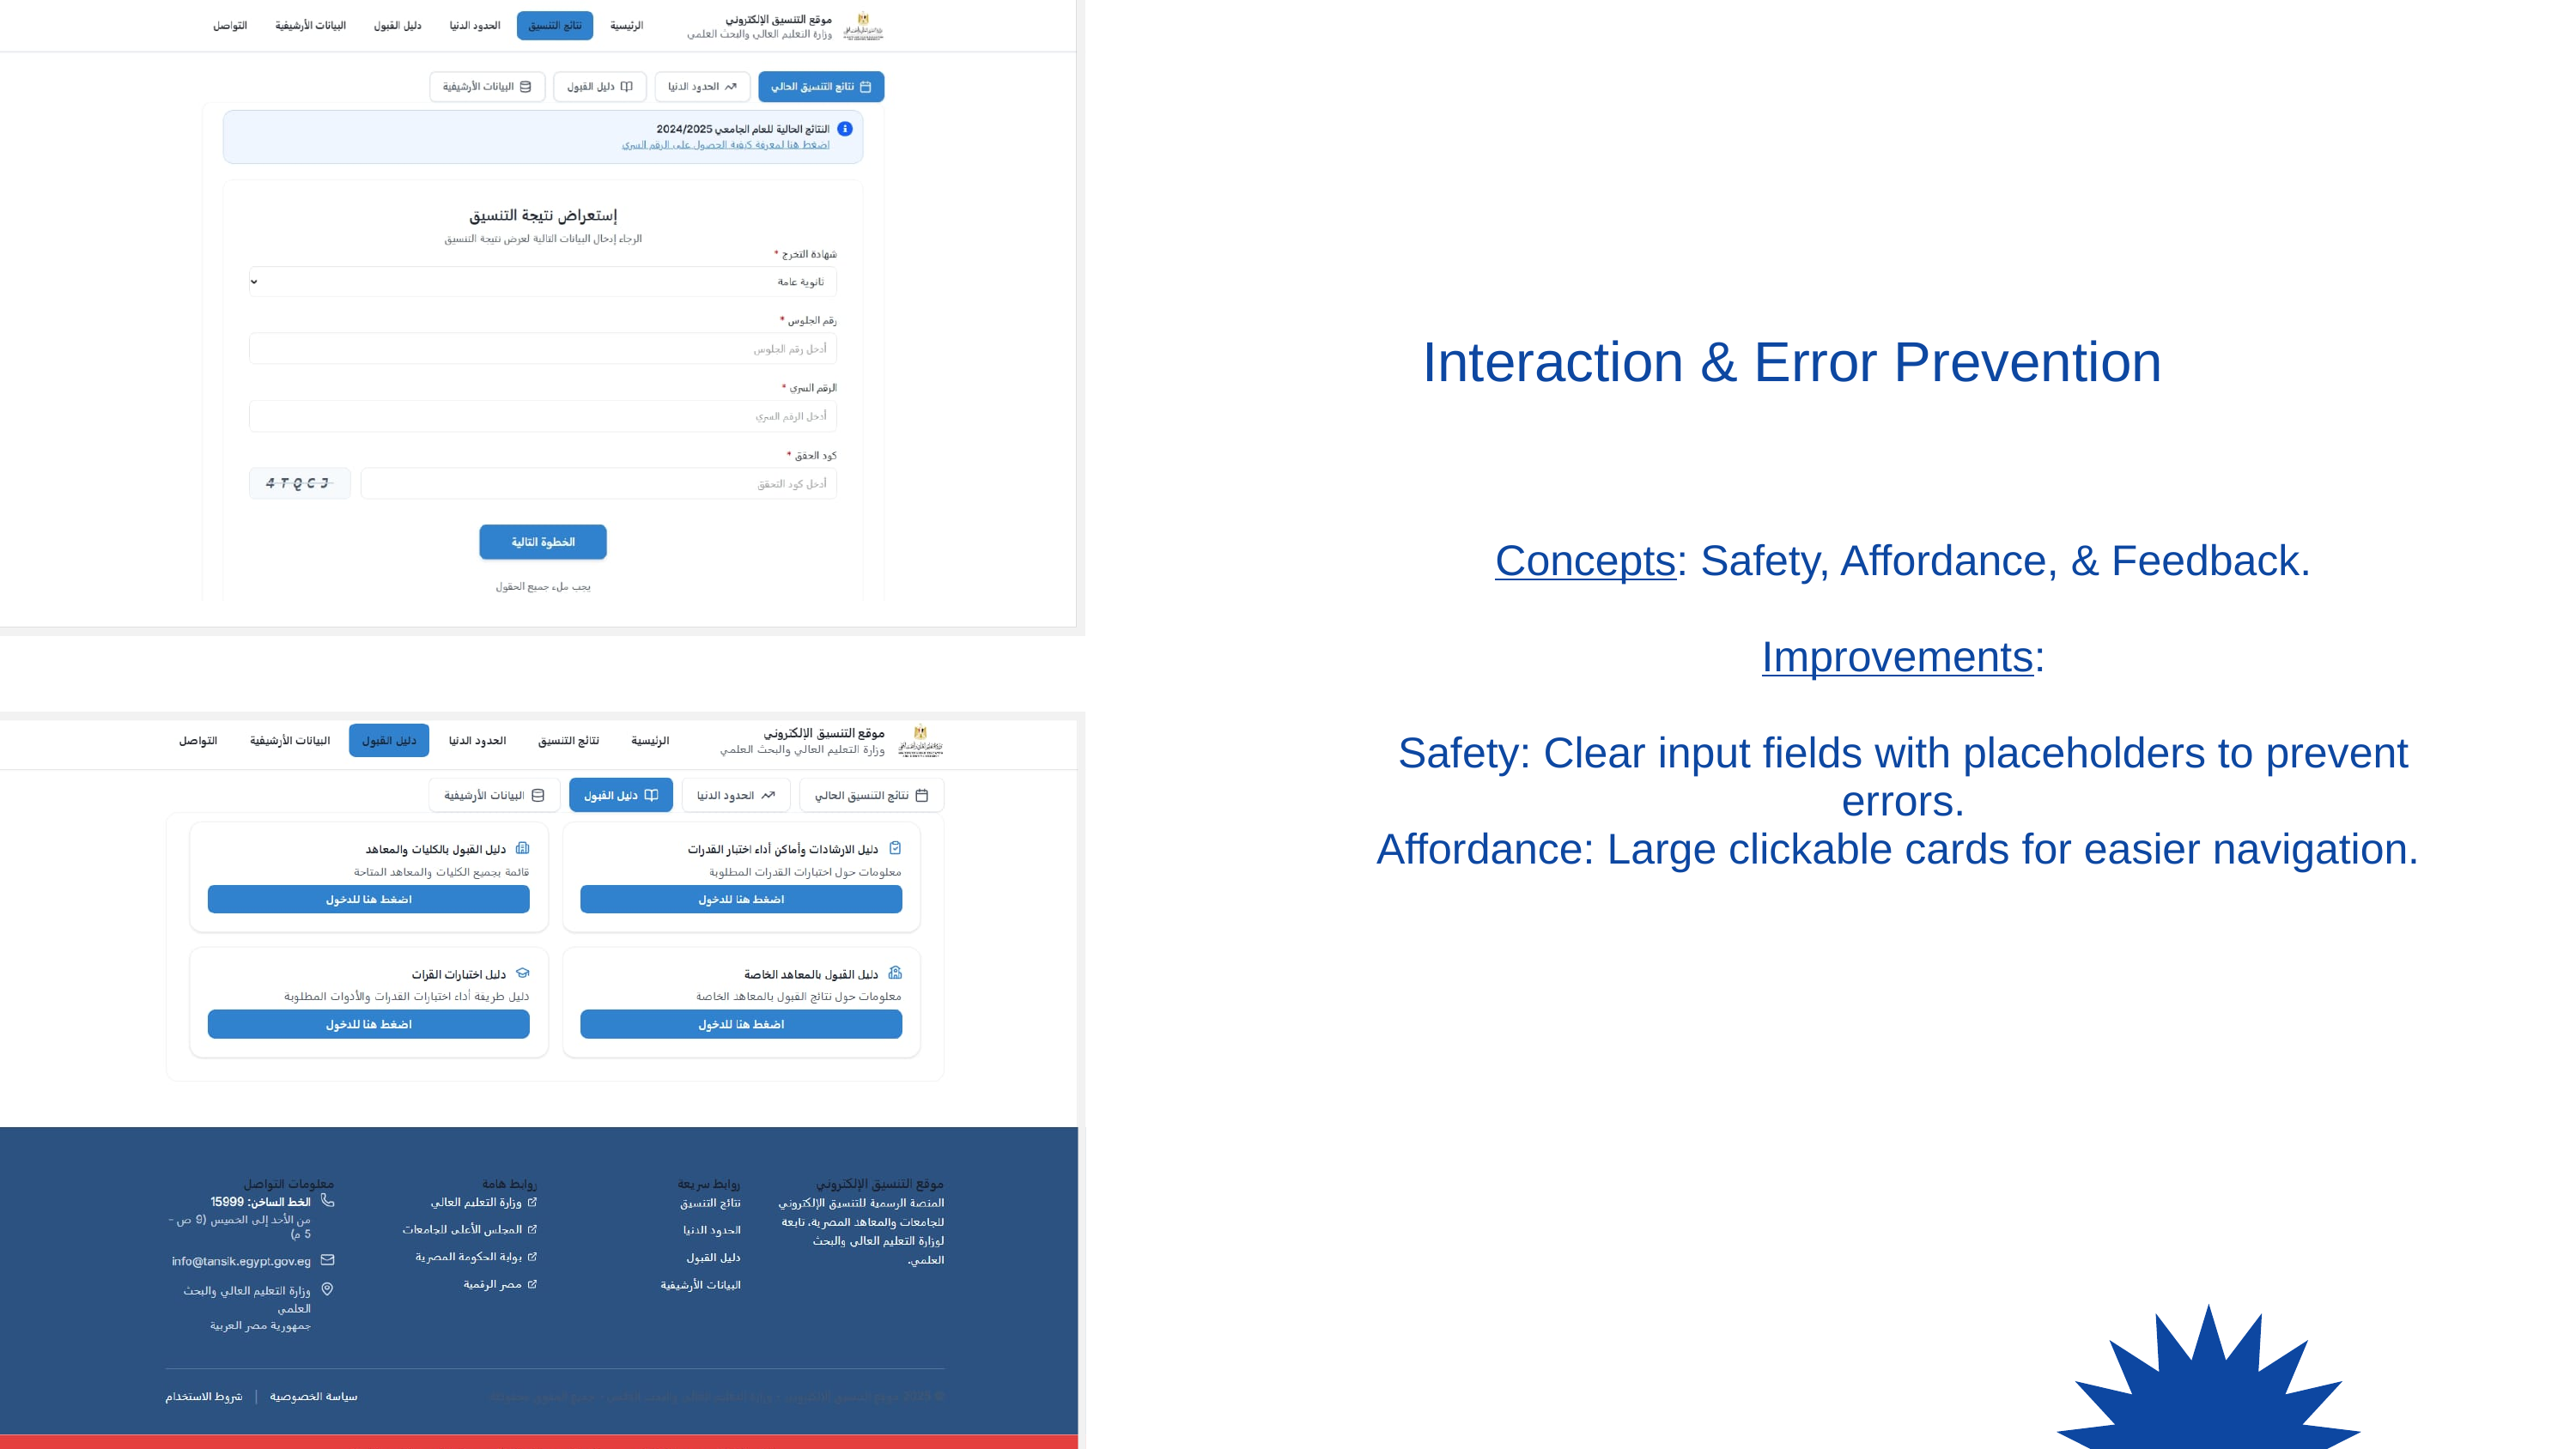

Interaction & Error Prevention

Concepts: Safety, Affordance, & Feedback.

Improvements:

Safety: Clear input fields with placeholders to prevent errors.
Affordance: Large clickable cards for easier navigation.